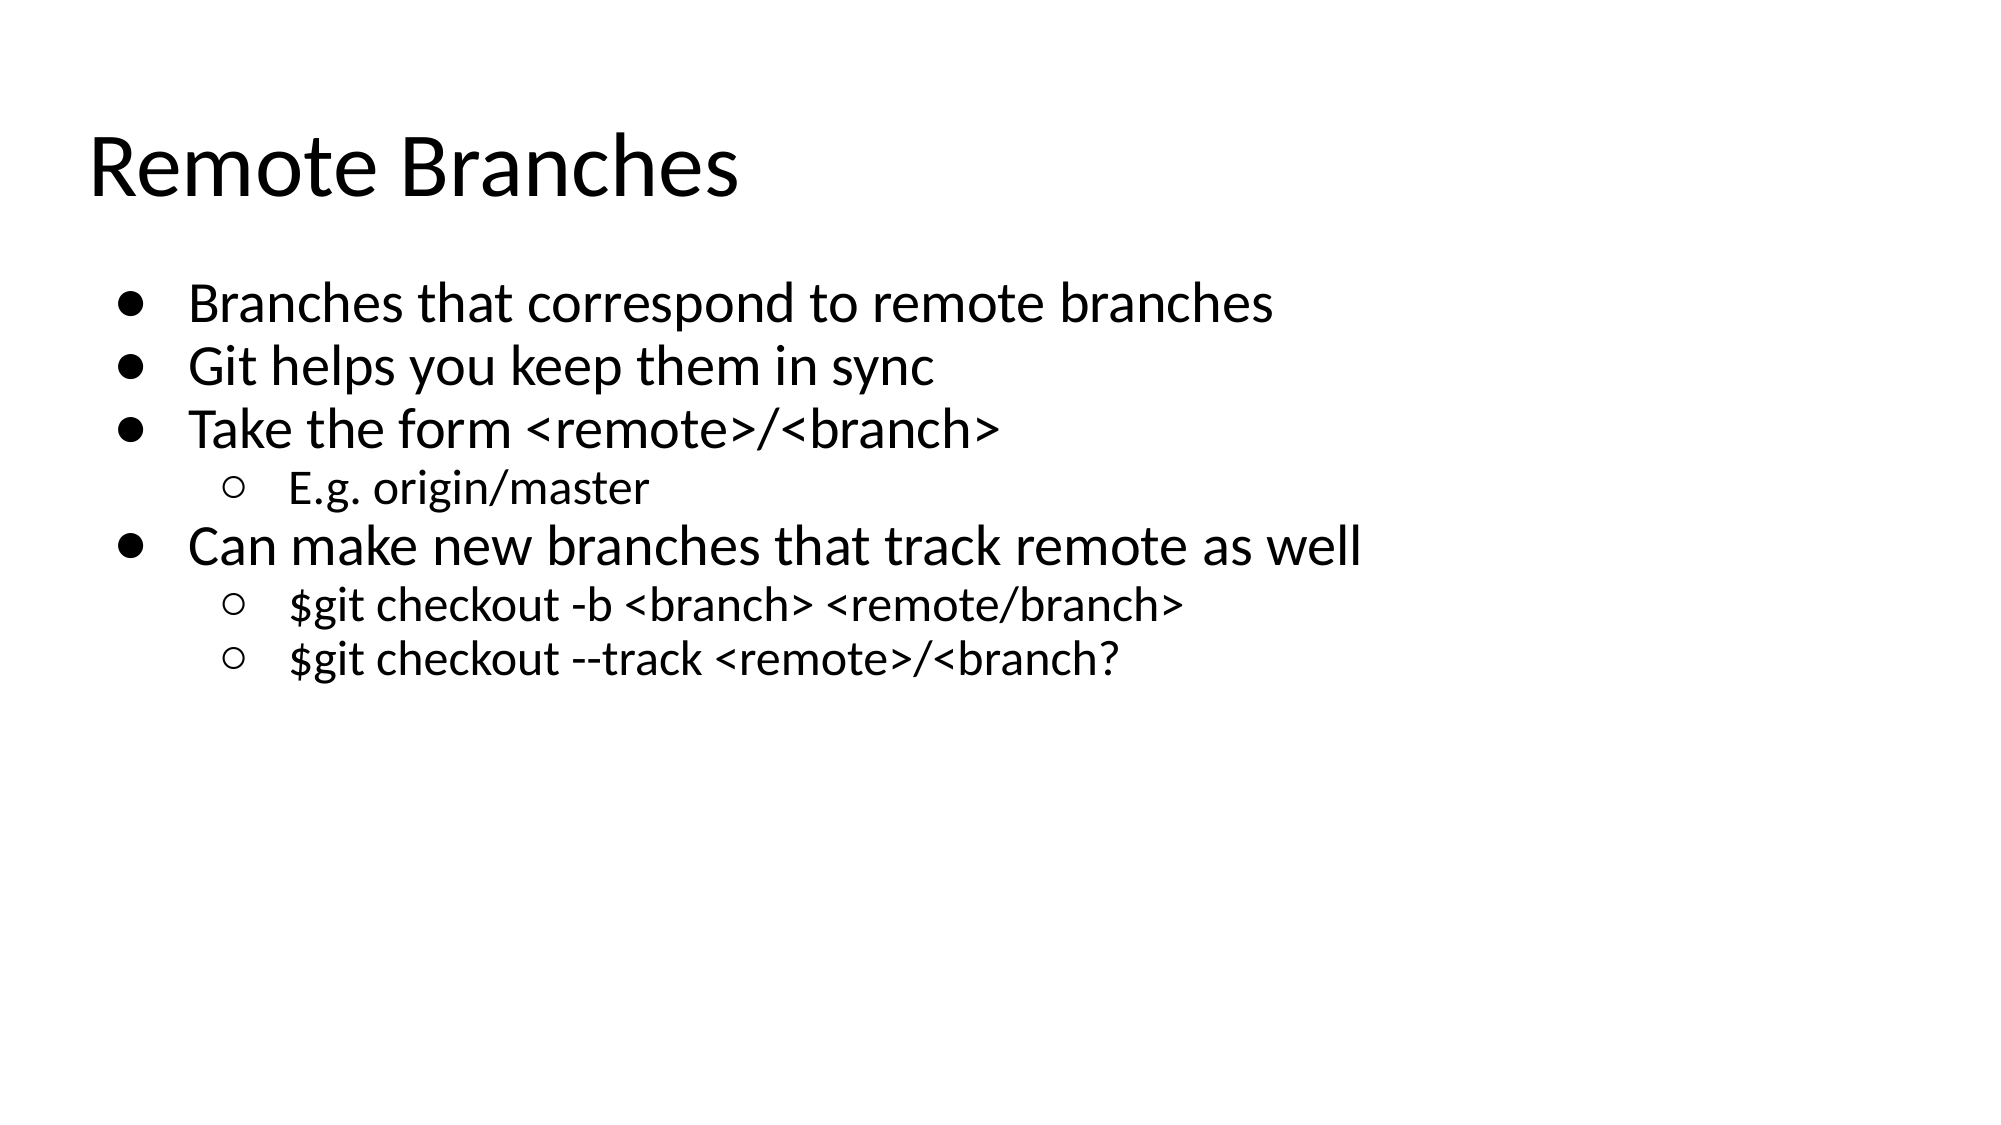

# Remote Branches
Branches that correspond to remote branches
Git helps you keep them in sync
Take the form <remote>/<branch>
E.g. origin/master
Can make new branches that track remote as well
$git checkout -b <branch> <remote/branch>
$git checkout --track <remote>/<branch?